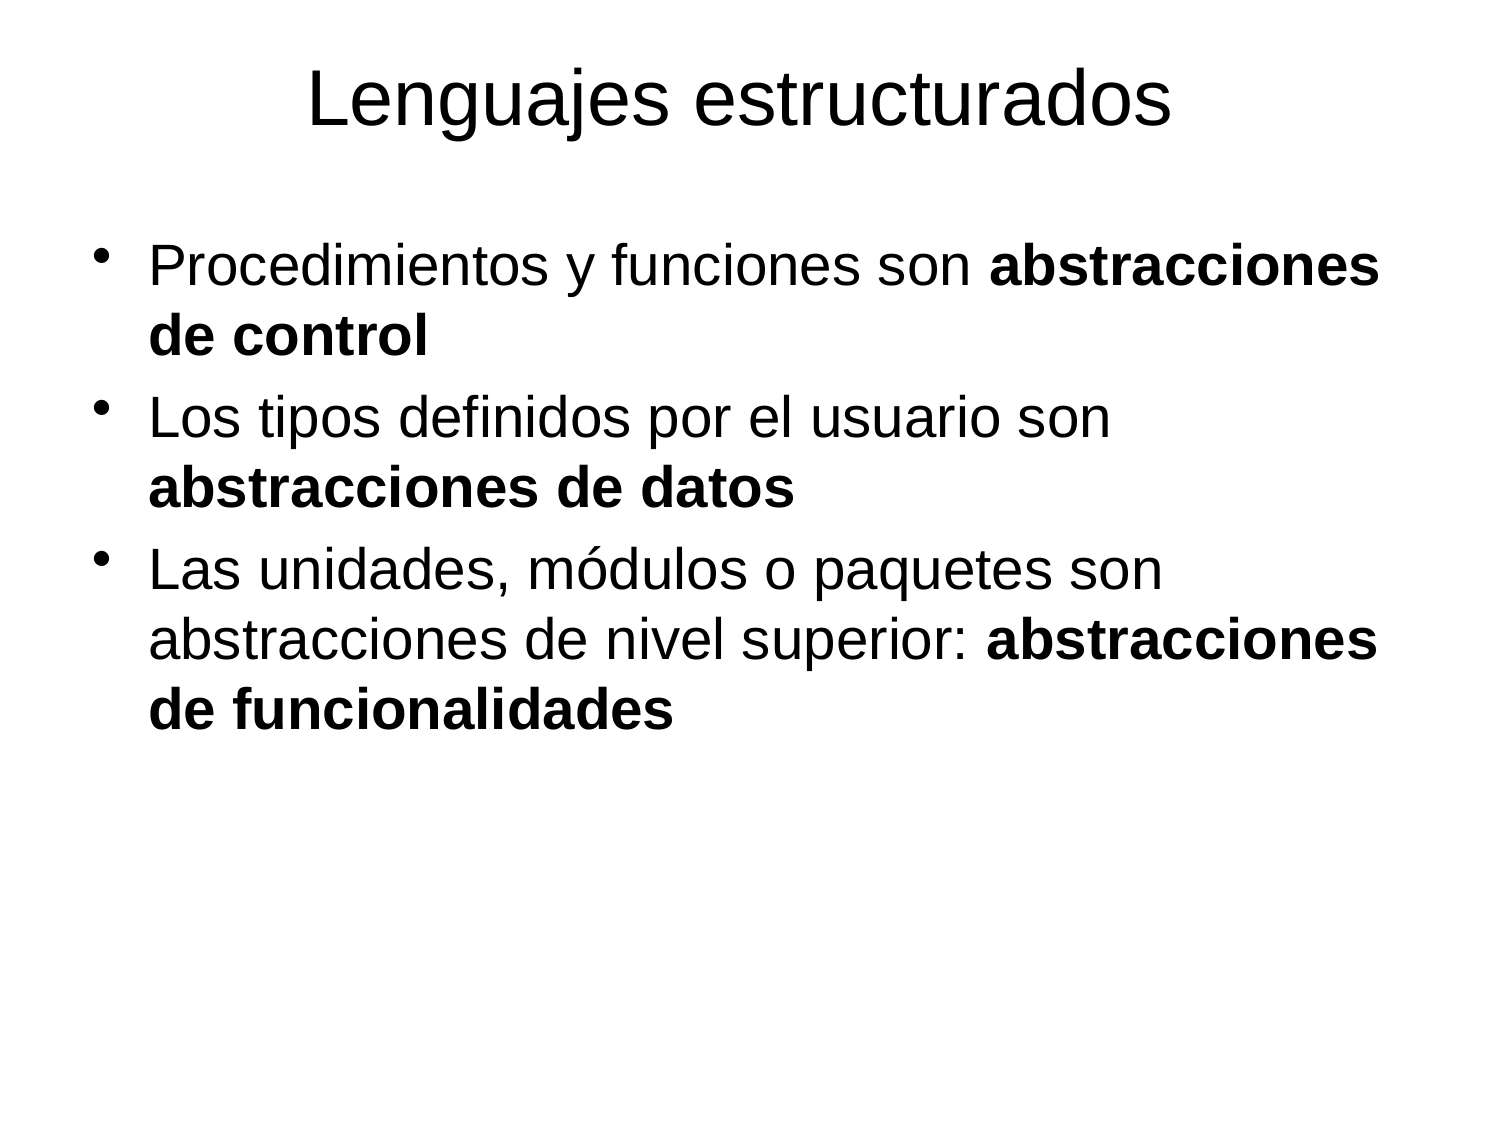

# Lenguajes estructurados
Procedimientos y funciones son abstracciones de control
Los tipos definidos por el usuario son abstracciones de datos
Las unidades, módulos o paquetes son abstracciones de nivel superior: abstracciones de funcionalidades